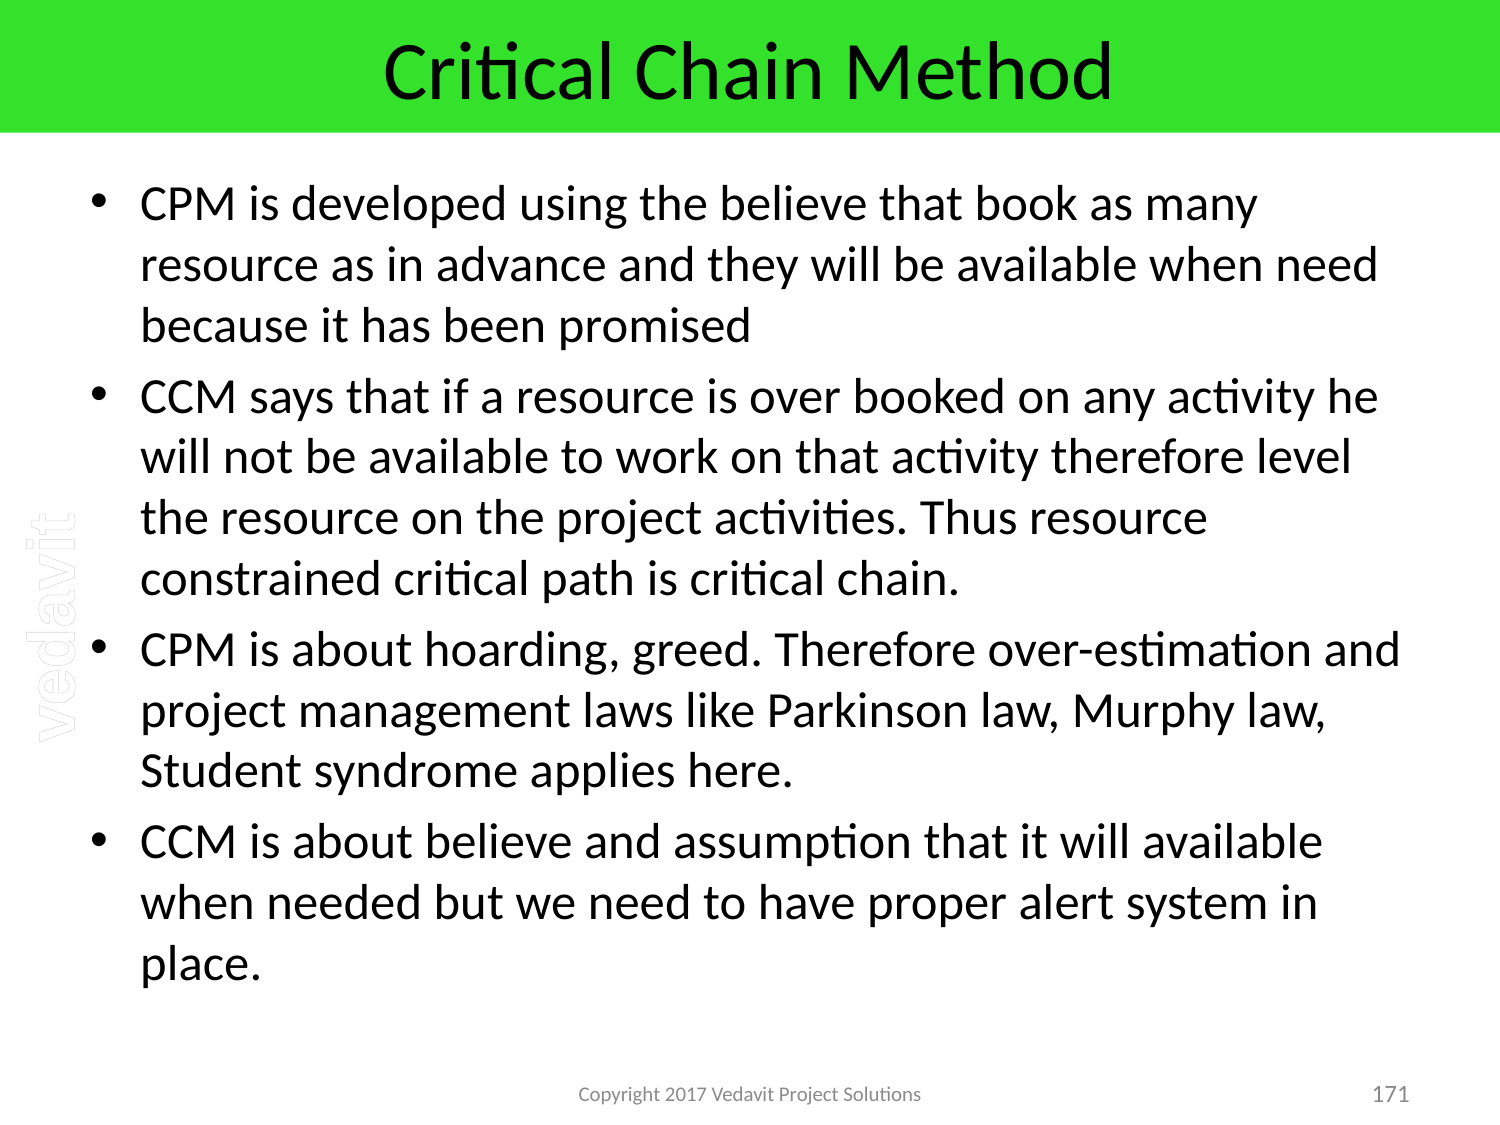

# Critical Chain Method
CPM is developed using the believe that book as many resource as in advance and they will be available when need because it has been promised
CCM says that if a resource is over booked on any activity he will not be available to work on that activity therefore level the resource on the project activities. Thus resource constrained critical path is critical chain.
CPM is about hoarding, greed. Therefore over-estimation and project management laws like Parkinson law, Murphy law, Student syndrome applies here.
CCM is about believe and assumption that it will available when needed but we need to have proper alert system in place.
Copyright 2017 Vedavit Project Solutions
171